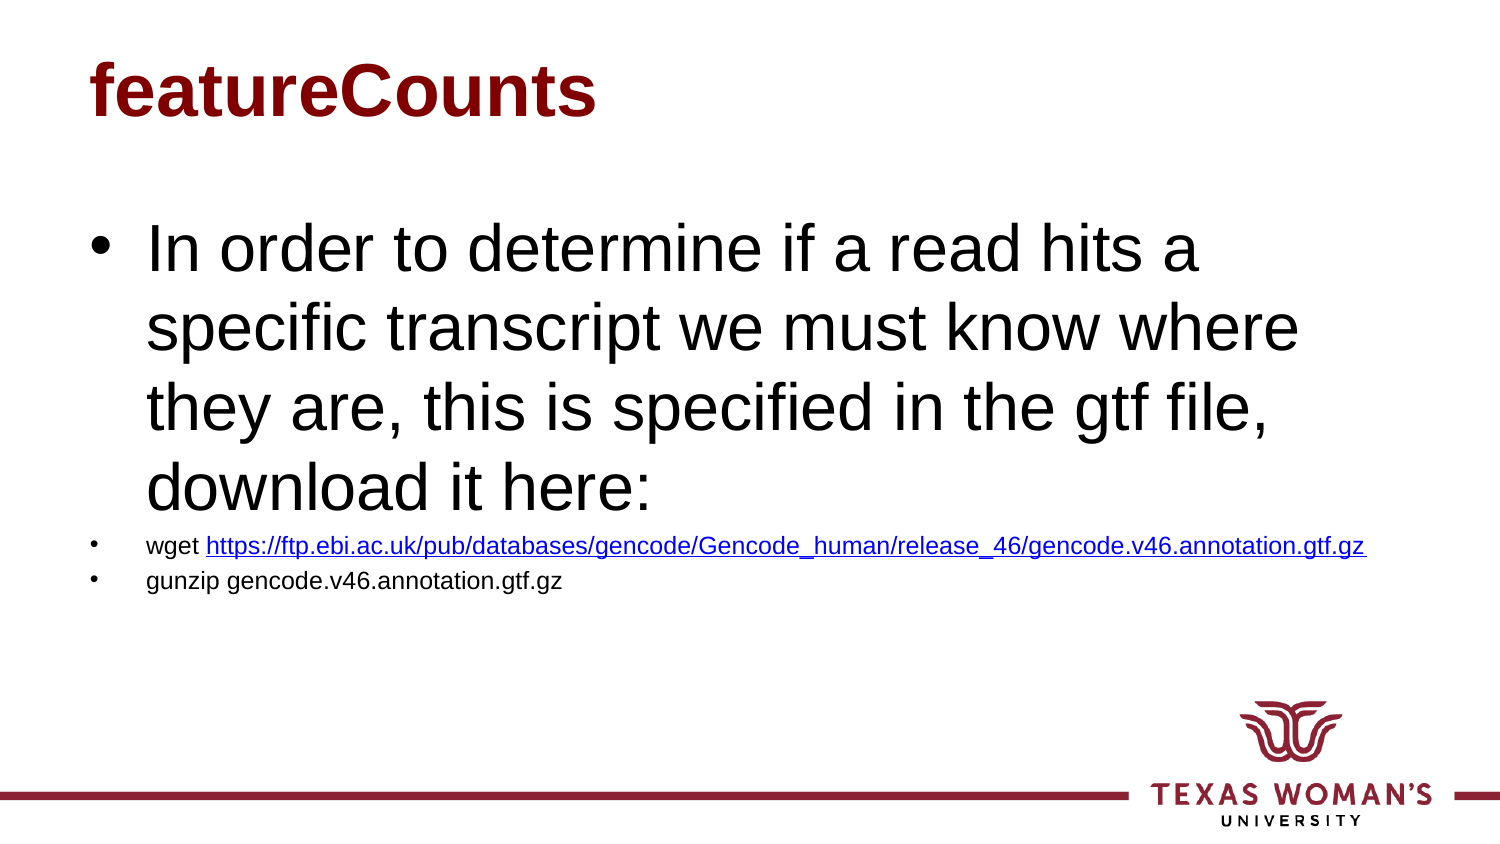

# featureCounts
In order to determine if a read hits a specific transcript we must know where they are, this is specified in the gtf file, download it here:
wget https://ftp.ebi.ac.uk/pub/databases/gencode/Gencode_human/release_46/gencode.v46.annotation.gtf.gz
gunzip gencode.v46.annotation.gtf.gz